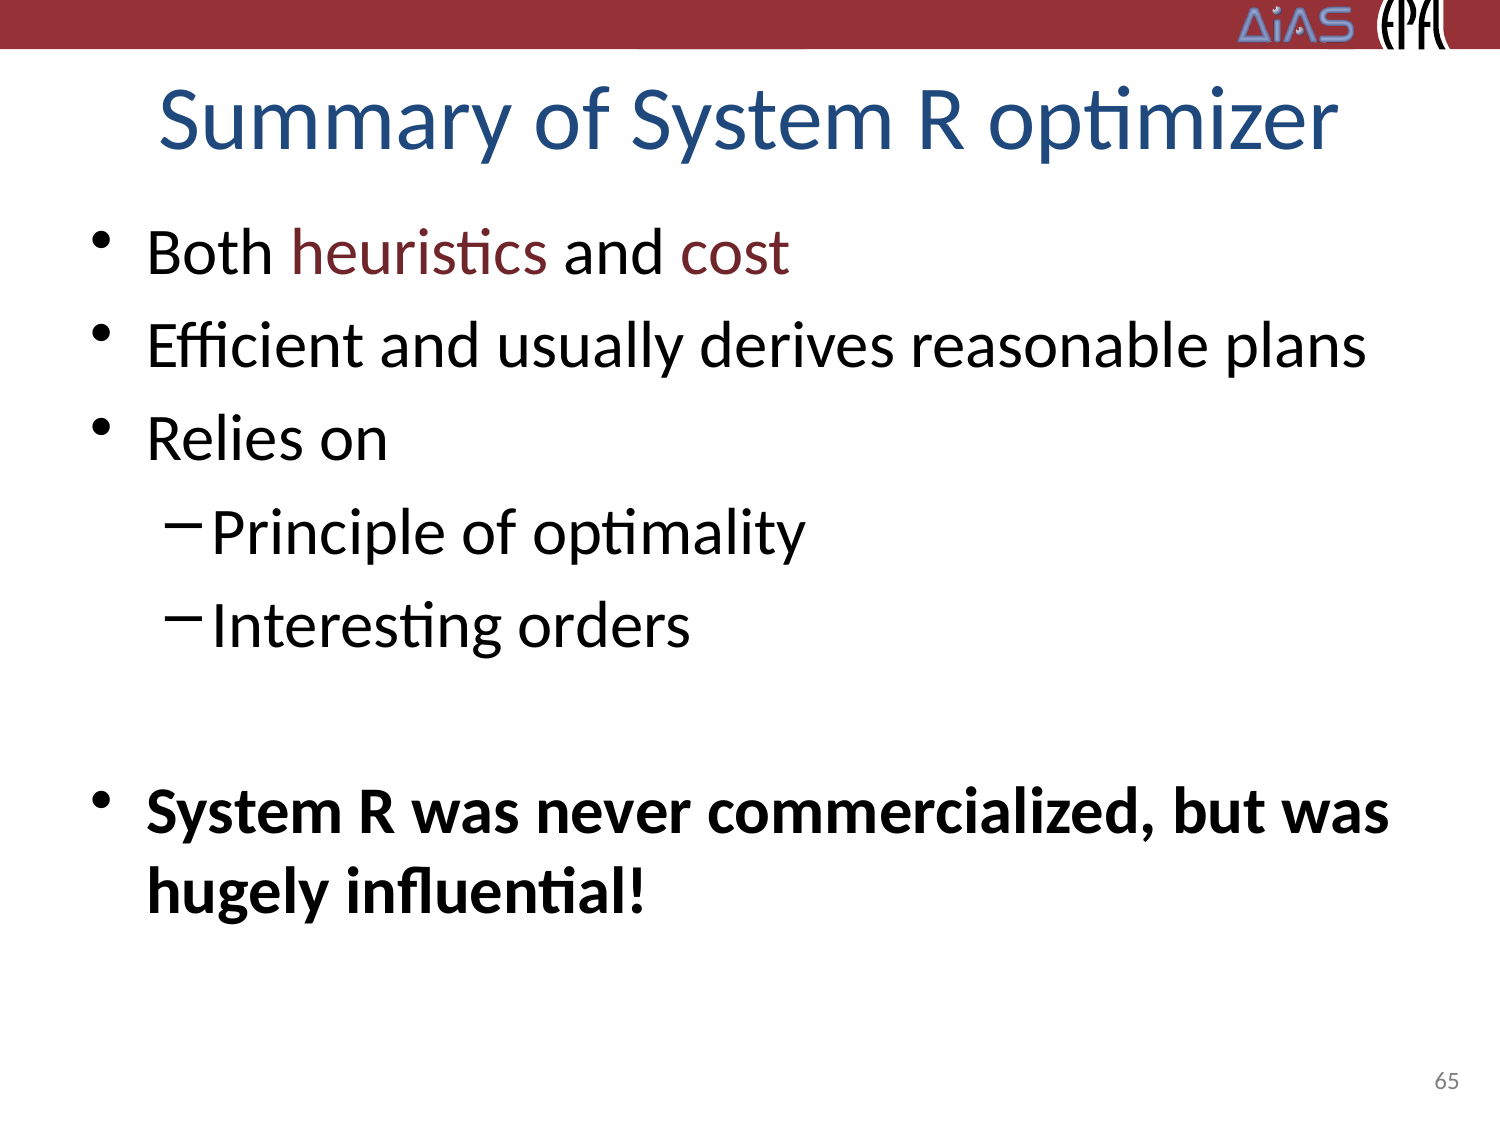

# Summary of System R optimizer
Both heuristics and cost
Efficient and usually derives reasonable plans
Relies on
Principle of optimality
Interesting orders

System R was never commercialized, but was hugely influential!
65